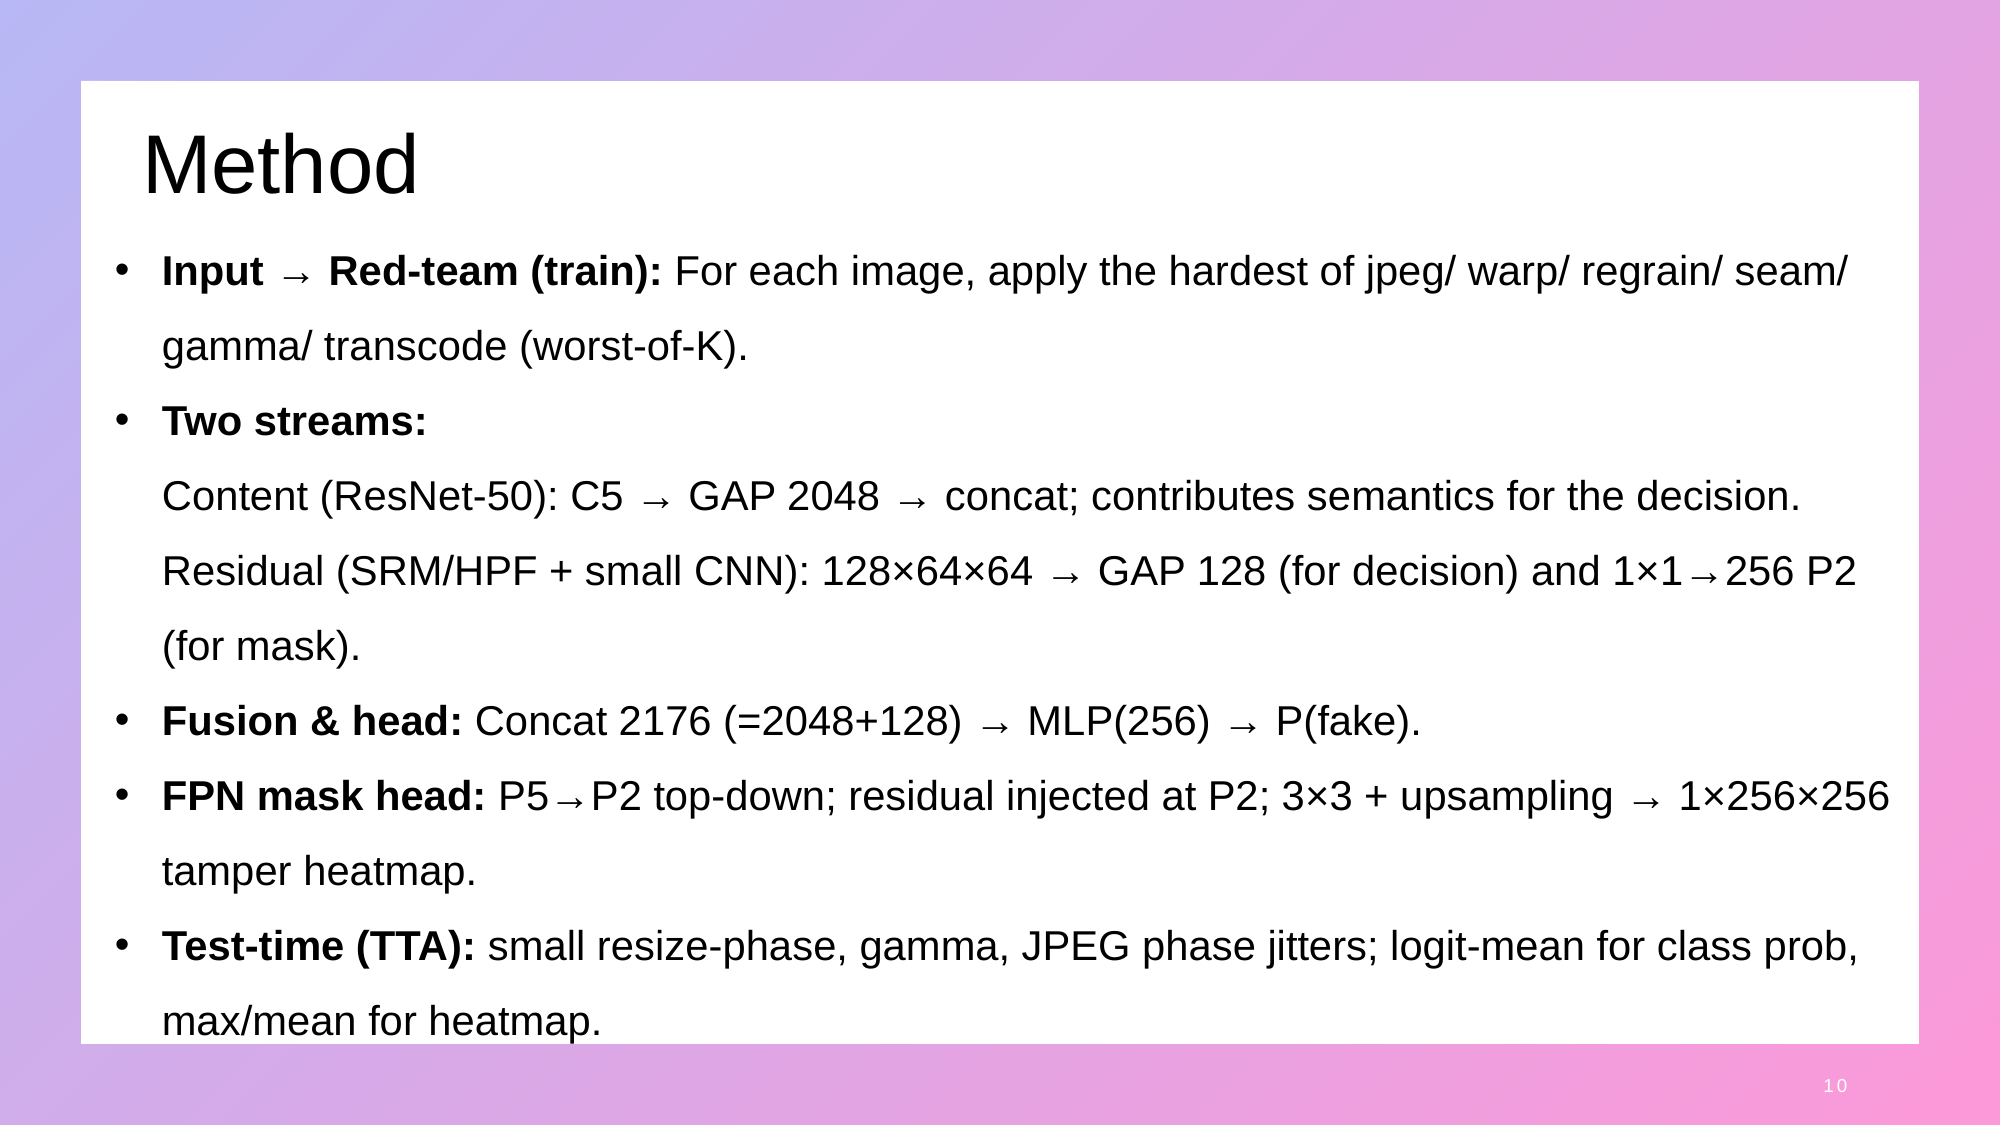

# Method
Input → Red-team (train): For each image, apply the hardest of jpeg/ warp/ regrain/ seam/ gamma/ transcode (worst-of-K).
Two streams:
Content (ResNet-50): C5 → GAP 2048 → concat; contributes semantics for the decision.
Residual (SRM/HPF + small CNN): 128×64×64 → GAP 128 (for decision) and 1×1→256 P2 (for mask).
Fusion & head: Concat 2176 (=2048+128) → MLP(256) → P(fake).
FPN mask head: P5→P2 top-down; residual injected at P2; 3×3 + upsampling → 1×256×256 tamper heatmap.
Test-time (TTA): small resize-phase, gamma, JPEG phase jitters; logit-mean for class prob, max/mean for heatmap.
10